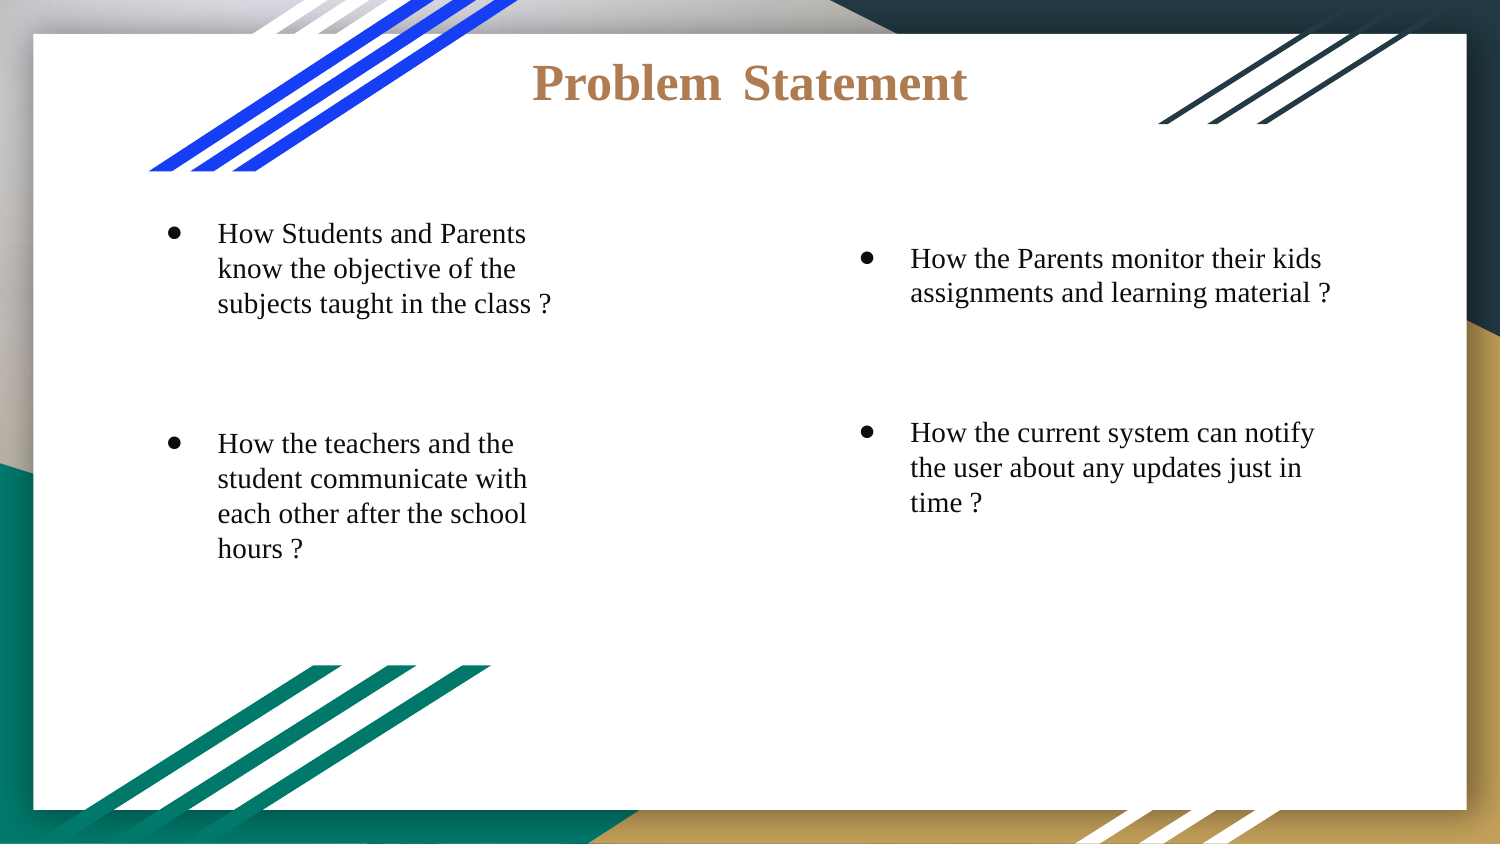

# Problem Statement
How Students and Parents know the objective of the subjects taught in the class ?

How the teachers and the student communicate with each other after the school hours ?

How the Parents monitor their kids assignments and learning material ?

How the current system can notify the user about any updates just in time ?